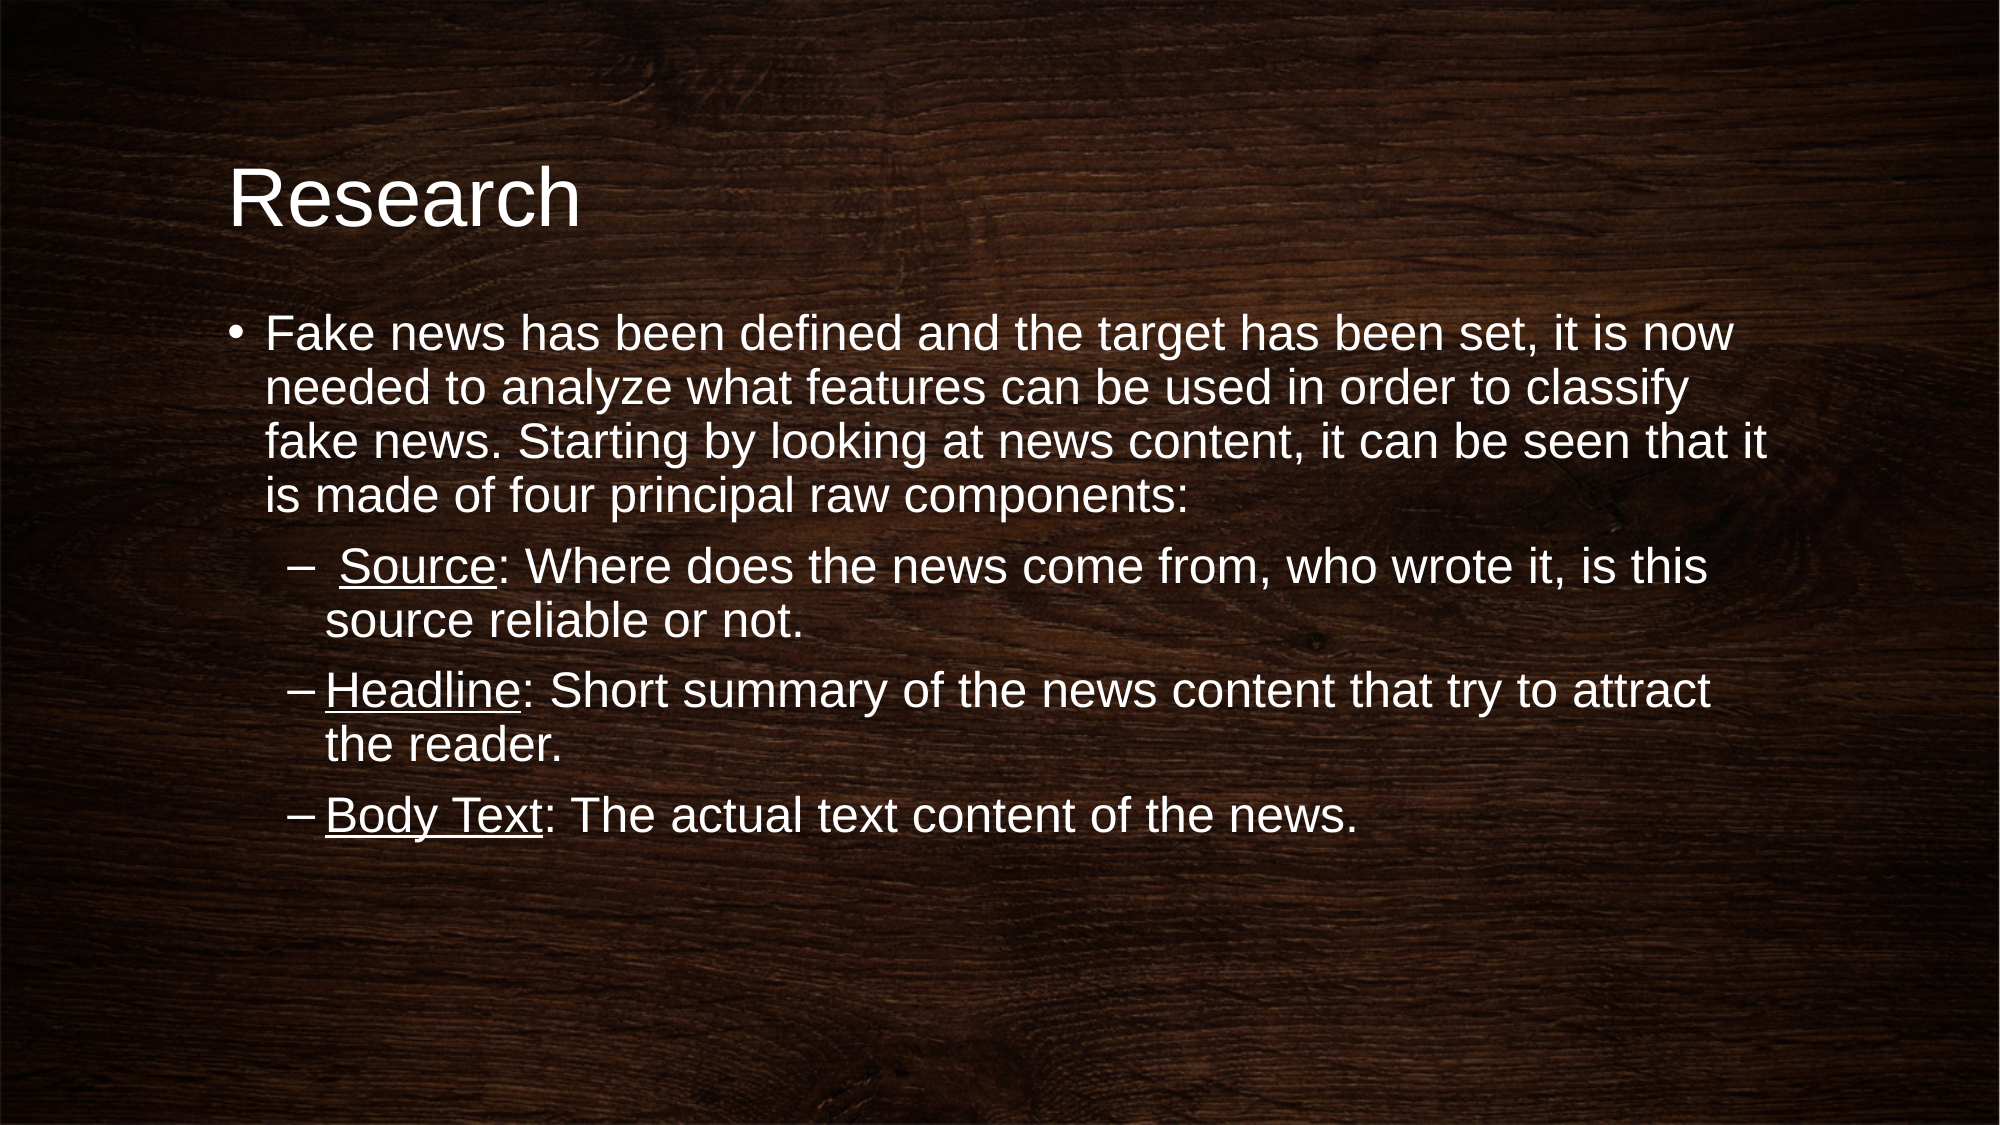

# Research
Fake news has been defined and the target has been set, it is now needed to analyze what features can be used in order to classify fake news. Starting by looking at news content, it can be seen that it is made of four principal raw components:
 Source: Where does the news come from, who wrote it, is this source reliable or not.
Headline: Short summary of the news content that try to attract the reader.
Body Text: The actual text content of the news.